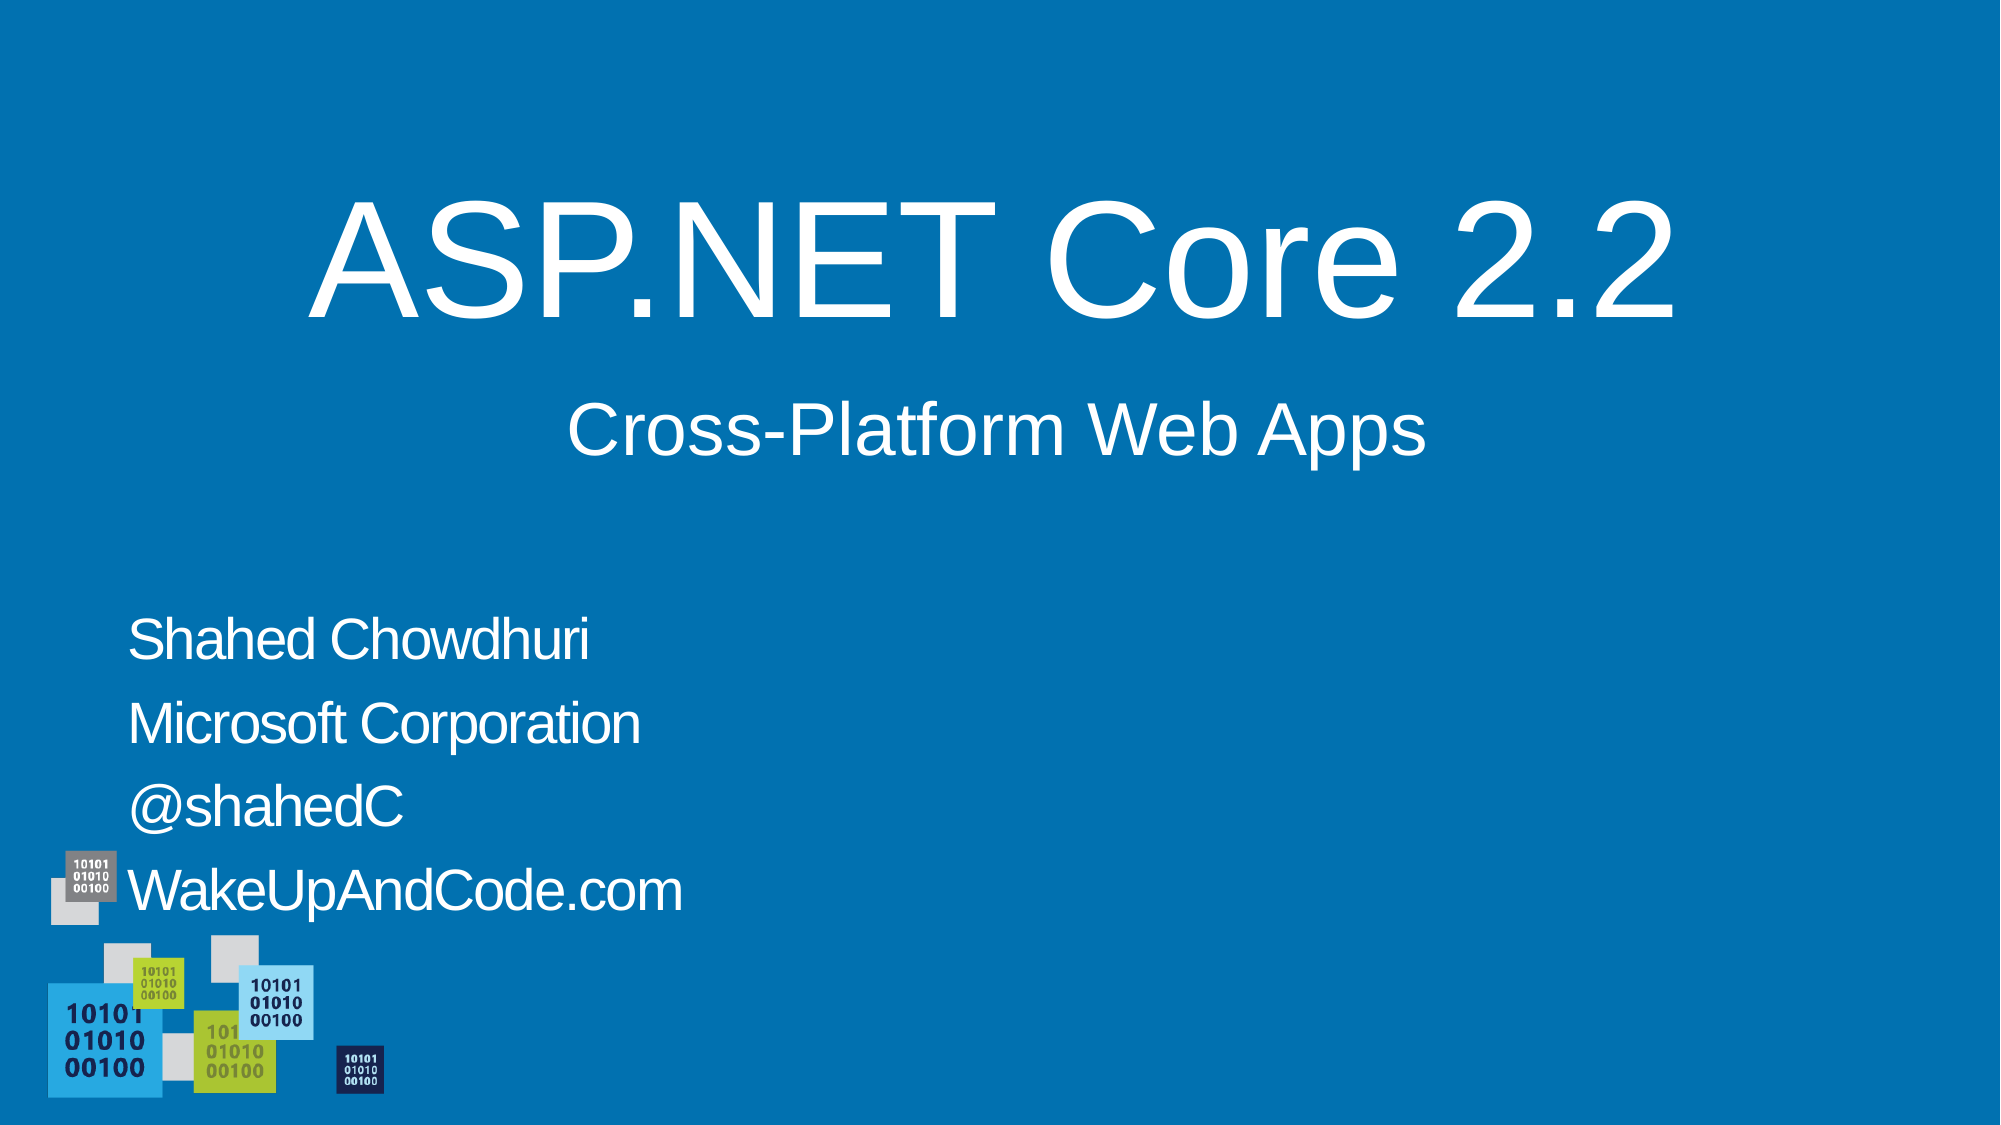

# ASP.NET Core 2.2
Cross-Platform Web Apps
Shahed Chowdhuri
Microsoft Corporation
@shahedC
WakeUpAndCode.com